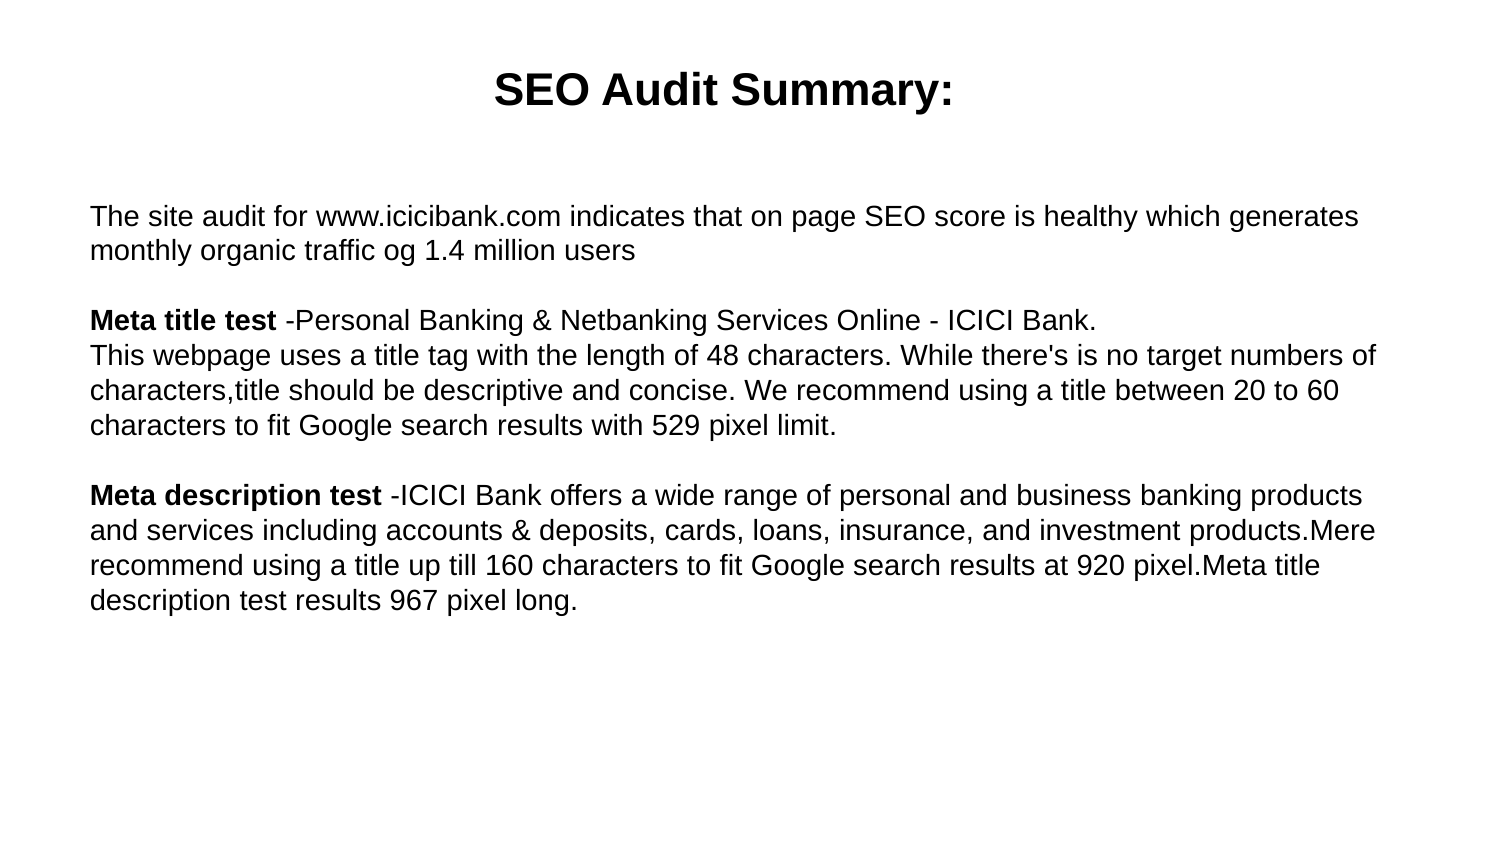

SEO Audit Summary:
# The site audit for www.icicibank.com indicates that on page SEO score is healthy which generates monthly organic traffic og 1.4 million users Meta title test -Personal Banking & Netbanking Services Online - ICICI Bank. This webpage uses a title tag with the length of 48 characters. While there's is no target numbers of characters,title should be descriptive and concise. We recommend using a title between 20 to 60 characters to fit Google search results with 529 pixel limit. Meta description test -ICICI Bank offers a wide range of personal and business banking products and services including accounts & deposits, cards, loans, insurance, and investment products.Mere recommend using a title up till 160 characters to fit Google search results at 920 pixel.Meta title description test results 967 pixel long.